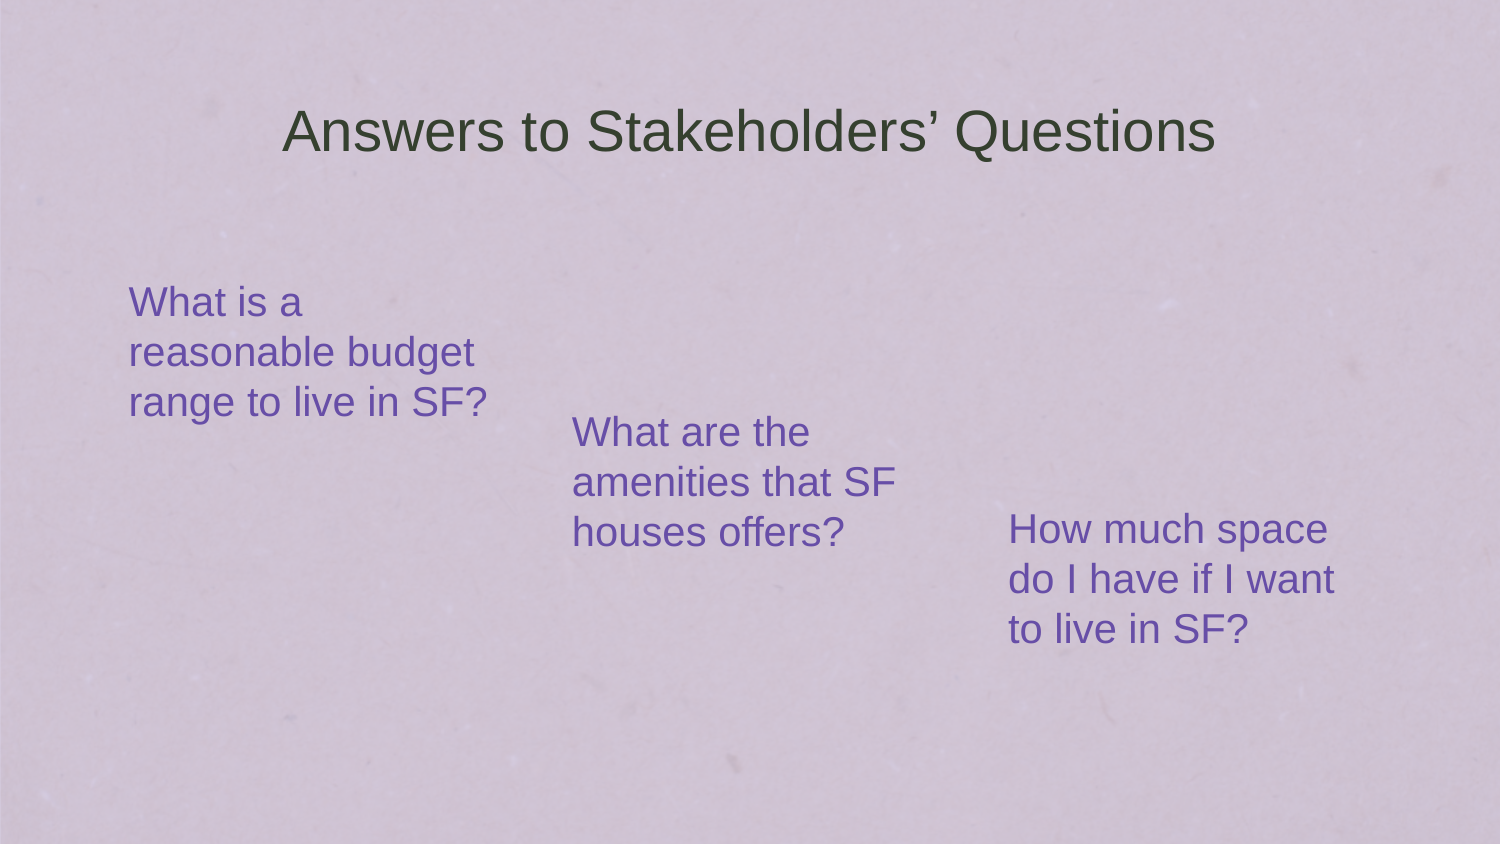

Answers to Stakeholders’ Questions
# What is a reasonable budget range to live in SF?
What are the amenities that SF houses offers?
How much space do I have if I want to live in SF?